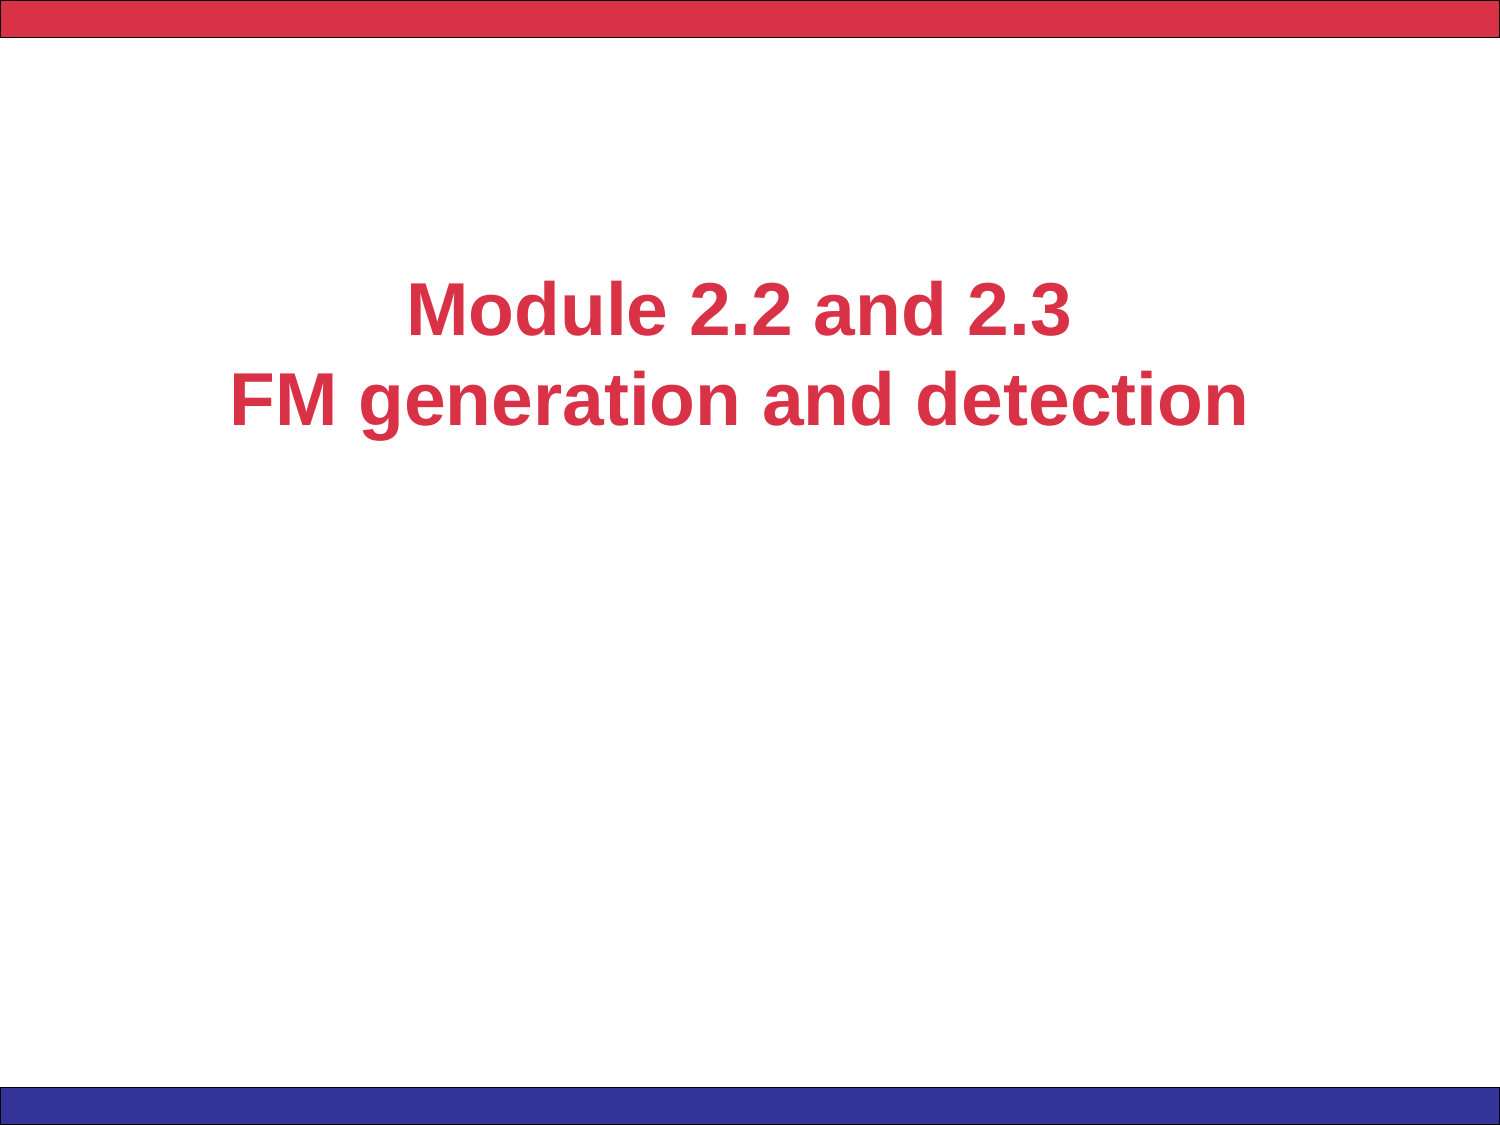

# Module 2.2 and 2.3 FM generation and detection